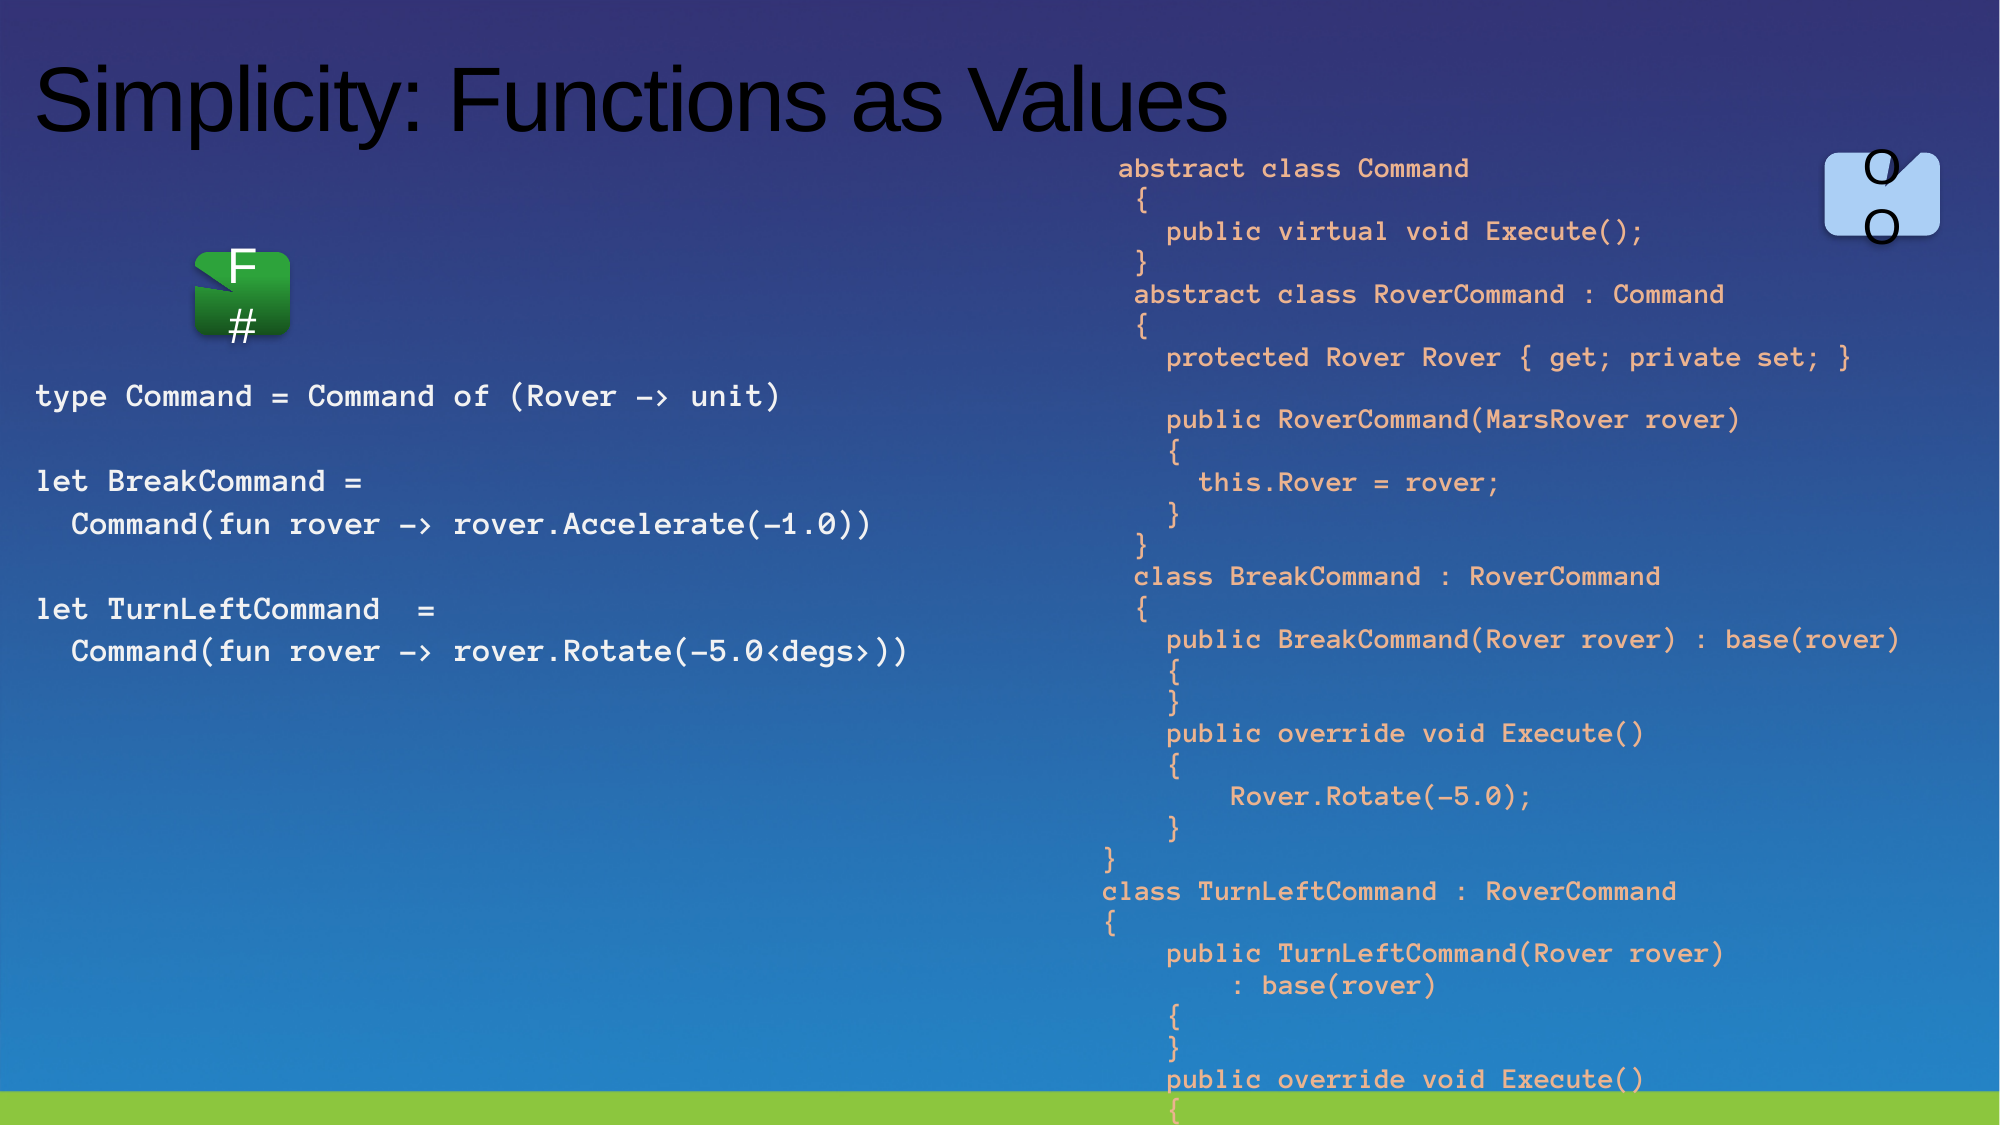

# Simplicity: Functions as Values
   abstract class Command
    {
      public virtual void Execute();
    }
    abstract class RoverCommand : Command
    {
      protected Rover Rover { get; private set; }

      public RoverCommand(MarsRover rover)
      {
        this.Rover = rover;
      }
    }
    class BreakCommand : RoverCommand
    {
      public BreakCommand(Rover rover) : base(rover)
      {
      }
      public override void Execute()
      {
          Rover.Rotate(-5.0);
      }
  }
  class TurnLeftCommand : RoverCommand
  {
      public TurnLeftCommand(Rover rover)
          : base(rover)
      {
      }
      public override void Execute()
      {
          Rover.Rotate(-5.0);
      }
  }

OO
F#

type Command = Command of (Rover -> unit)

let BreakCommand =
  Command(fun rover -> rover.Accelerate(-1.0))

let TurnLeftCommand  =
  Command(fun rover -> rover.Rotate(-5.0<degs>))